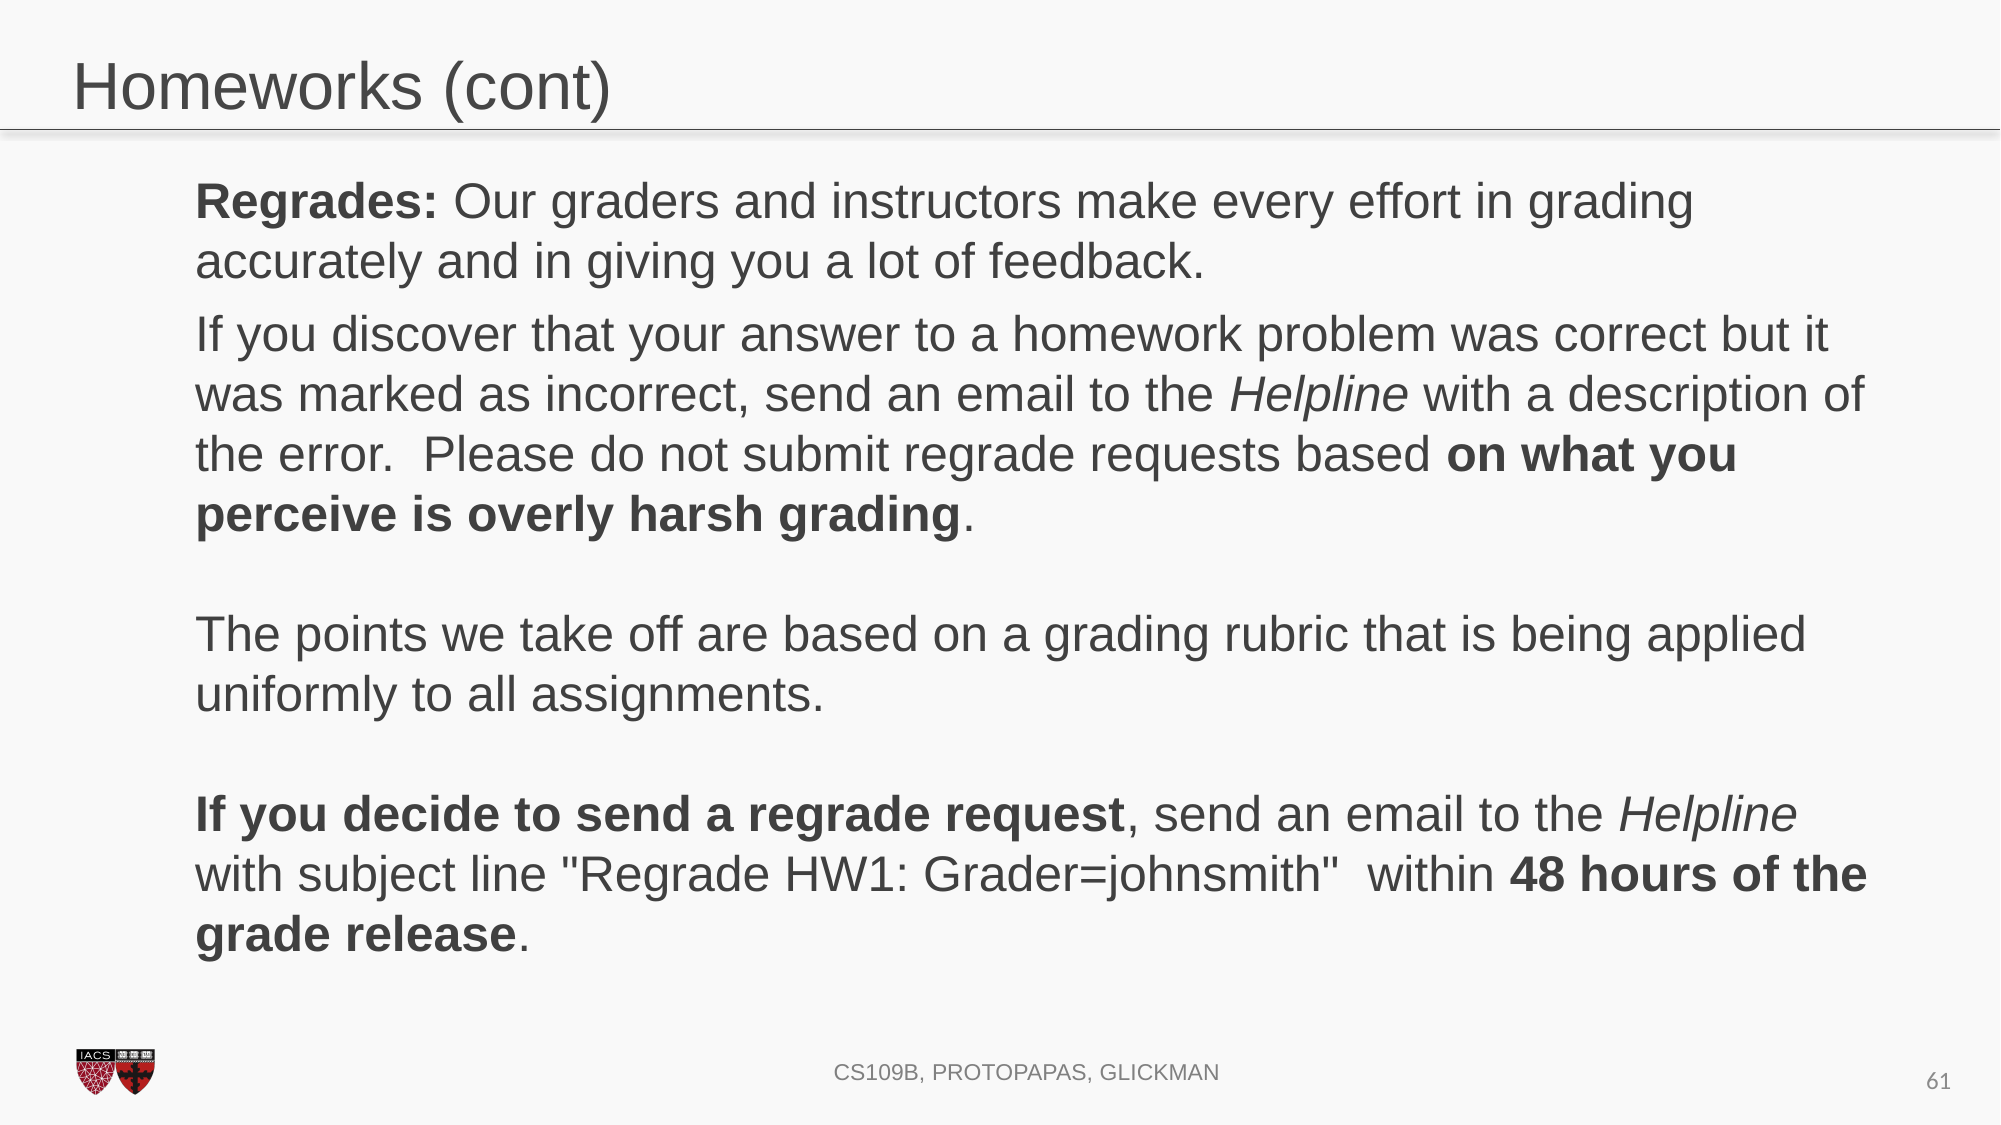

# Homeworks (cont)
Regrades: Our graders and instructors make every effort in grading accurately and in giving you a lot of feedback.
If you discover that your answer to a homework problem was correct but it was marked as incorrect, send an email to the Helpline with a description of the error.  Please do not submit regrade requests based on what you perceive is overly harsh grading.

The points we take off are based on a grading rubric that is being applied uniformly to all assignments.

If you decide to send a regrade request, send an email to the Helpline with subject line "Regrade HW1: Grader=johnsmith"  within 48 hours of the grade release.

61